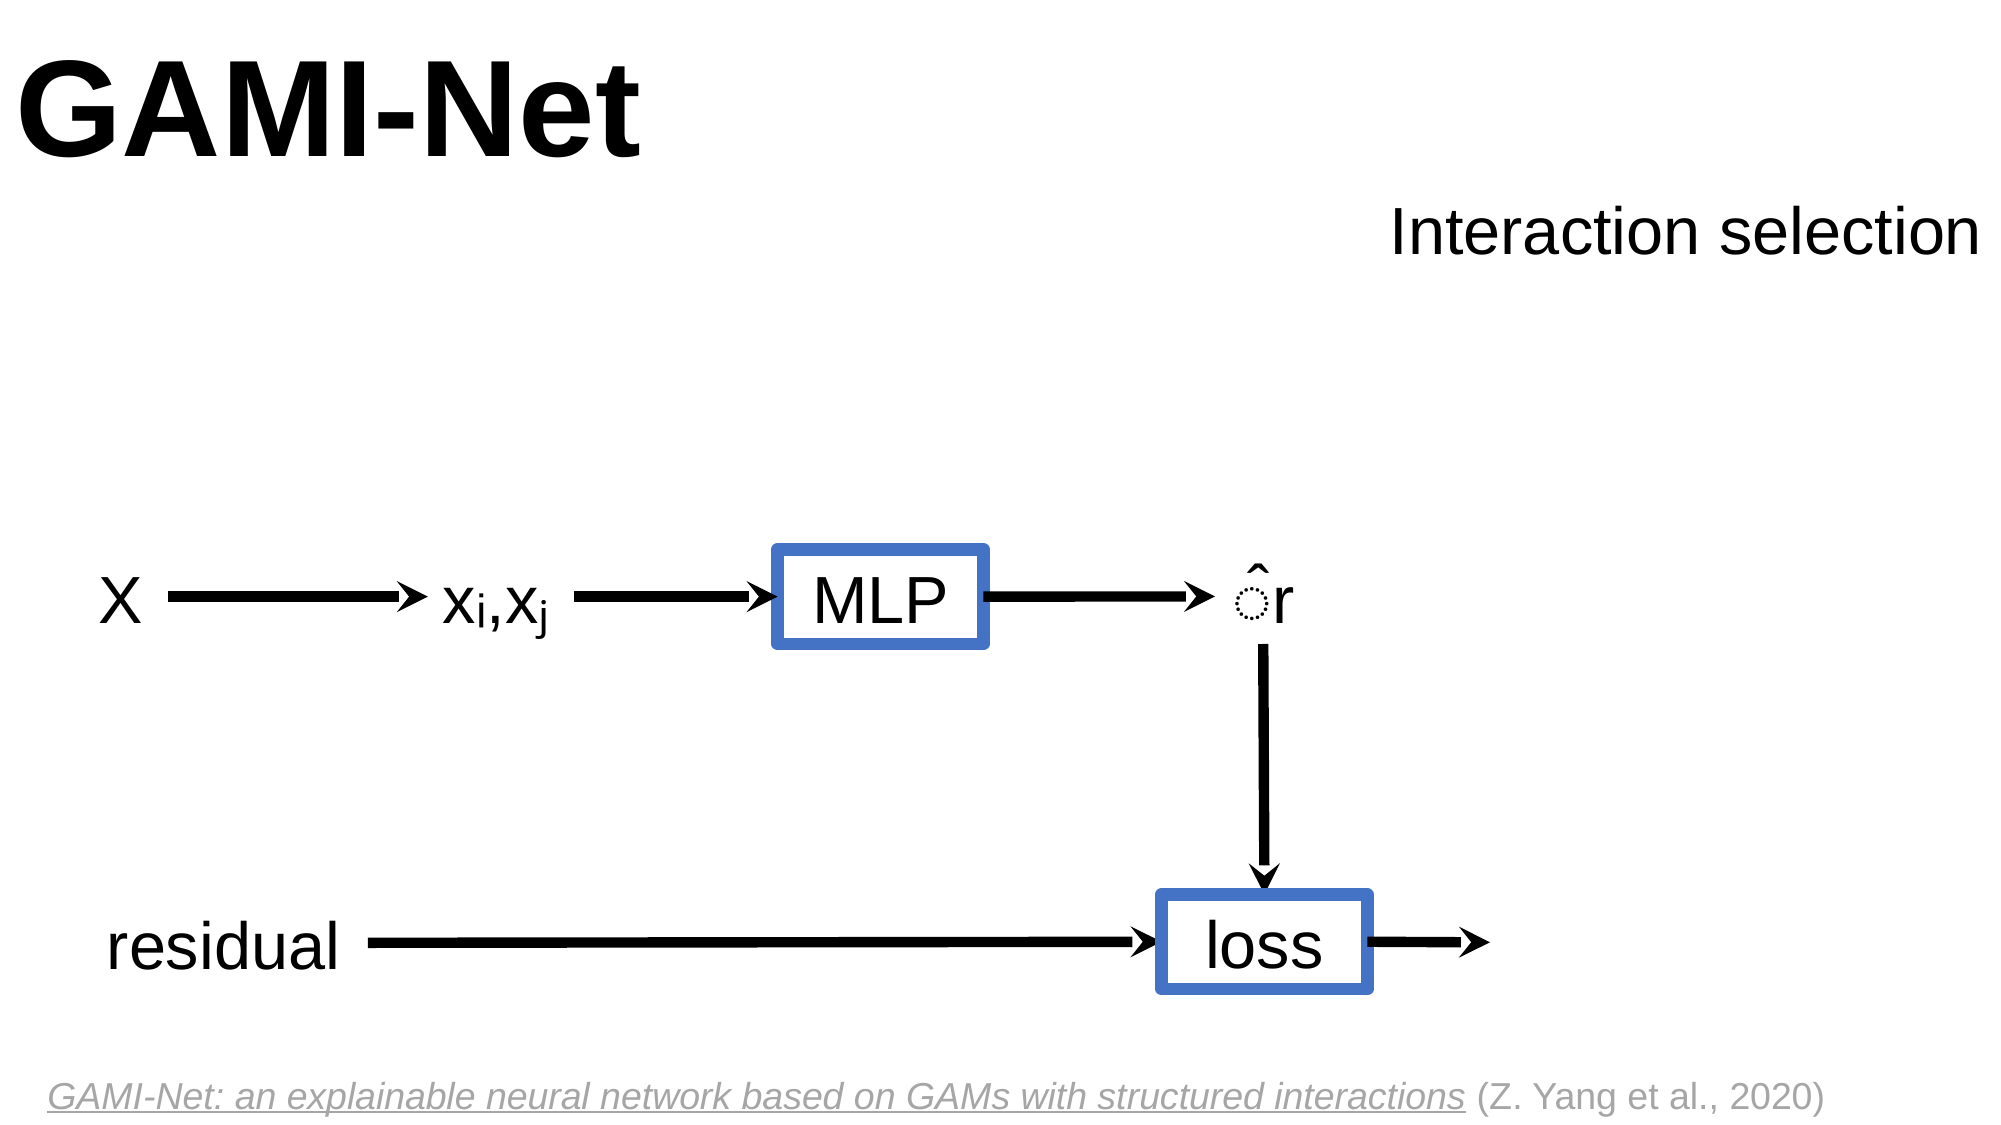

# GAMI-Net
Interaction selection
X
xᵢ,xⱼ
MLP
̂r
loss
residual
GAMI-Net: an explainable neural network based on GAMs with structured interactions (Z. Yang et al., 2020)